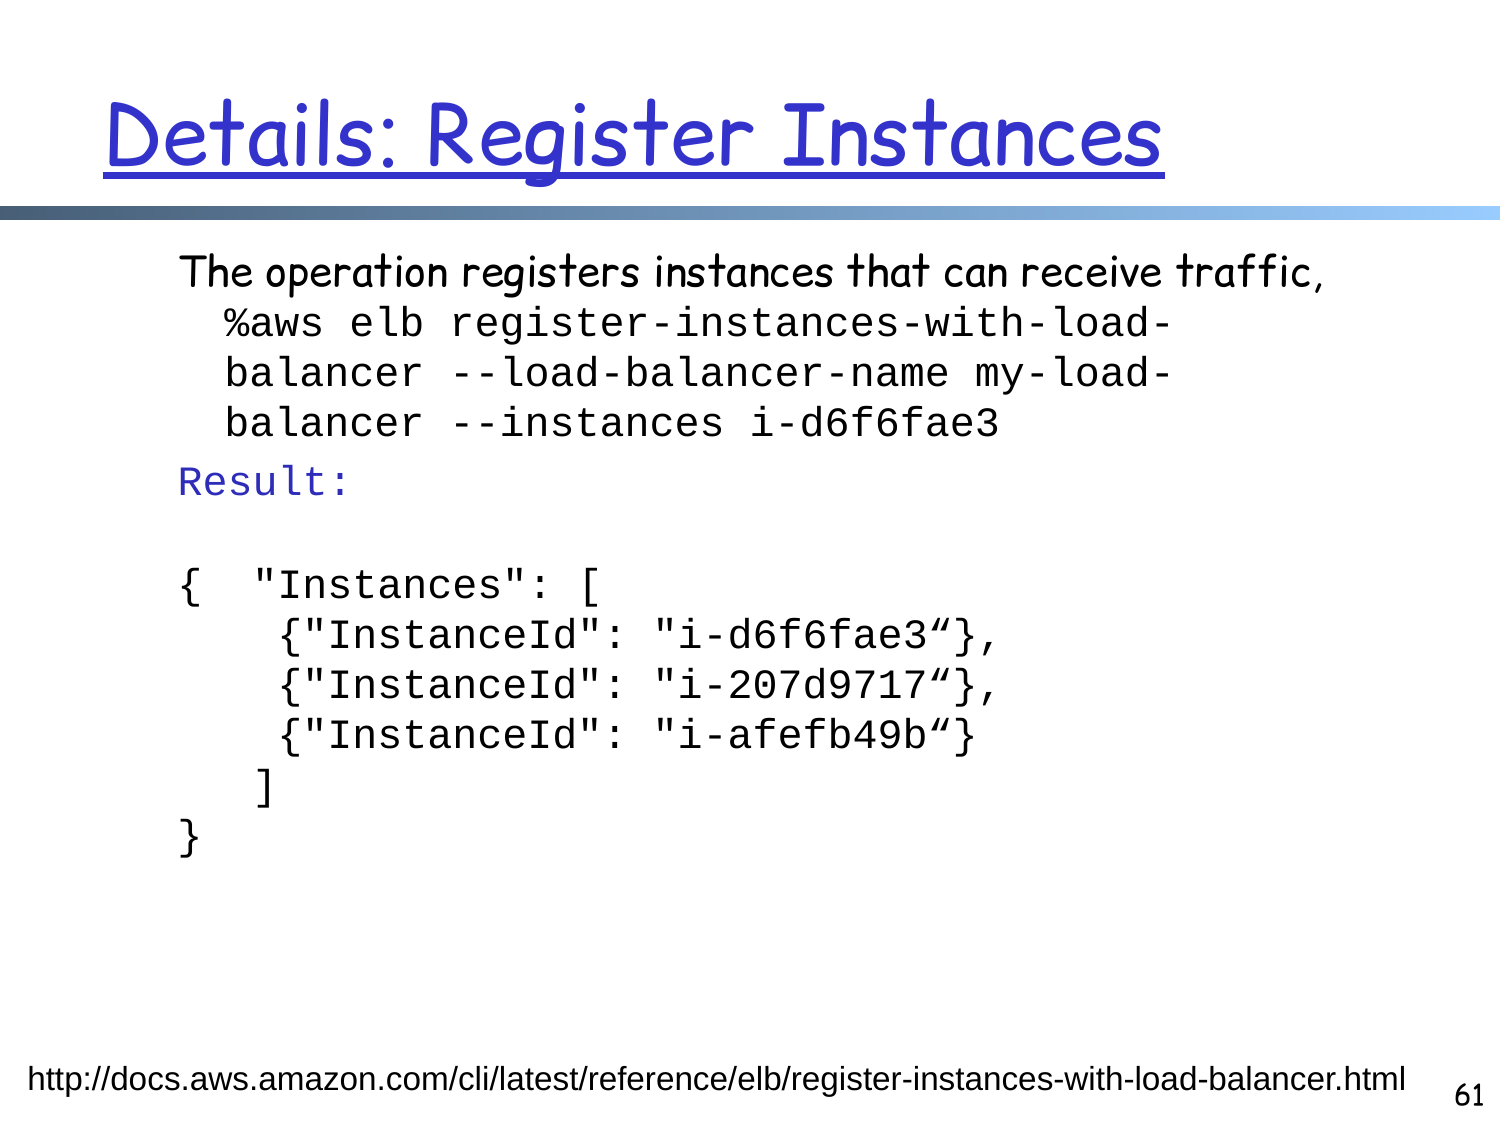

# Details: Register Instances
The operation registers instances that can receive traffic,
%aws elb register-instances-with-load-balancer --load-balancer-name my-load-balancer --instances i-d6f6fae3
Result:

{  "Instances": [
    {"InstanceId": "i-d6f6fae3“},
    {"InstanceId": "i-207d9717“},
    {"InstanceId": "i-afefb49b“}
   ]
}
http://docs.aws.amazon.com/cli/latest/reference/elb/register-instances-with-load-balancer.html
61